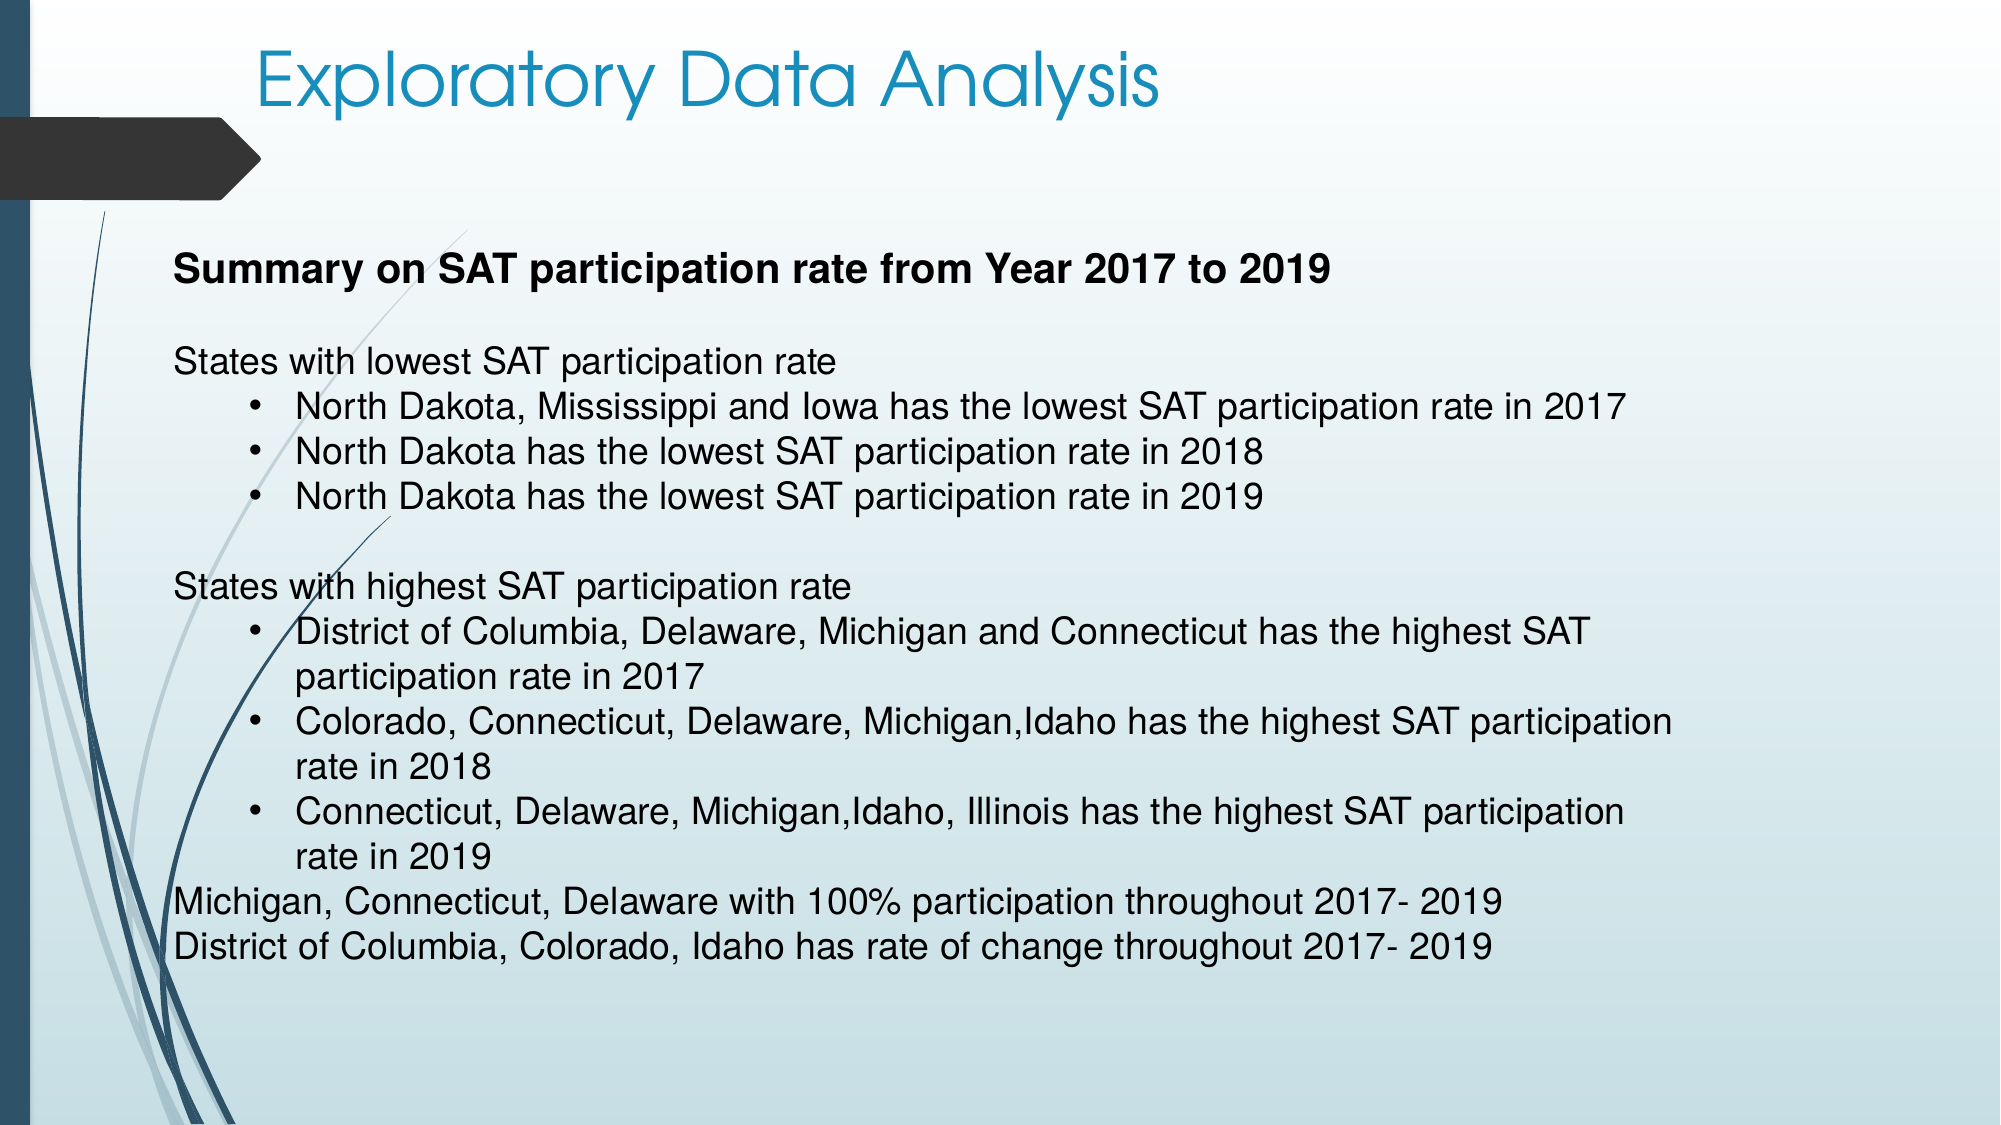

# Exploratory Data Analysis
Summary on SAT participation rate from Year 2017 to 2019

States with lowest SAT participation rate
North Dakota, Mississippi and Iowa has the lowest SAT participation rate in 2017
North Dakota has the lowest SAT participation rate in 2018
North Dakota has the lowest SAT participation rate in 2019

States with highest SAT participation rate
District of Columbia, Delaware, Michigan and Connecticut has the highest SAT participation rate in 2017
Colorado, Connecticut, Delaware, Michigan,Idaho has the highest SAT participation rate in 2018
Connecticut, Delaware, Michigan,Idaho, Illinois has the highest SAT participation rate in 2019
Michigan, Connecticut, Delaware with 100% participation throughout 2017- 2019
District of Columbia, Colorado, Idaho has rate of change throughout 2017- 2019